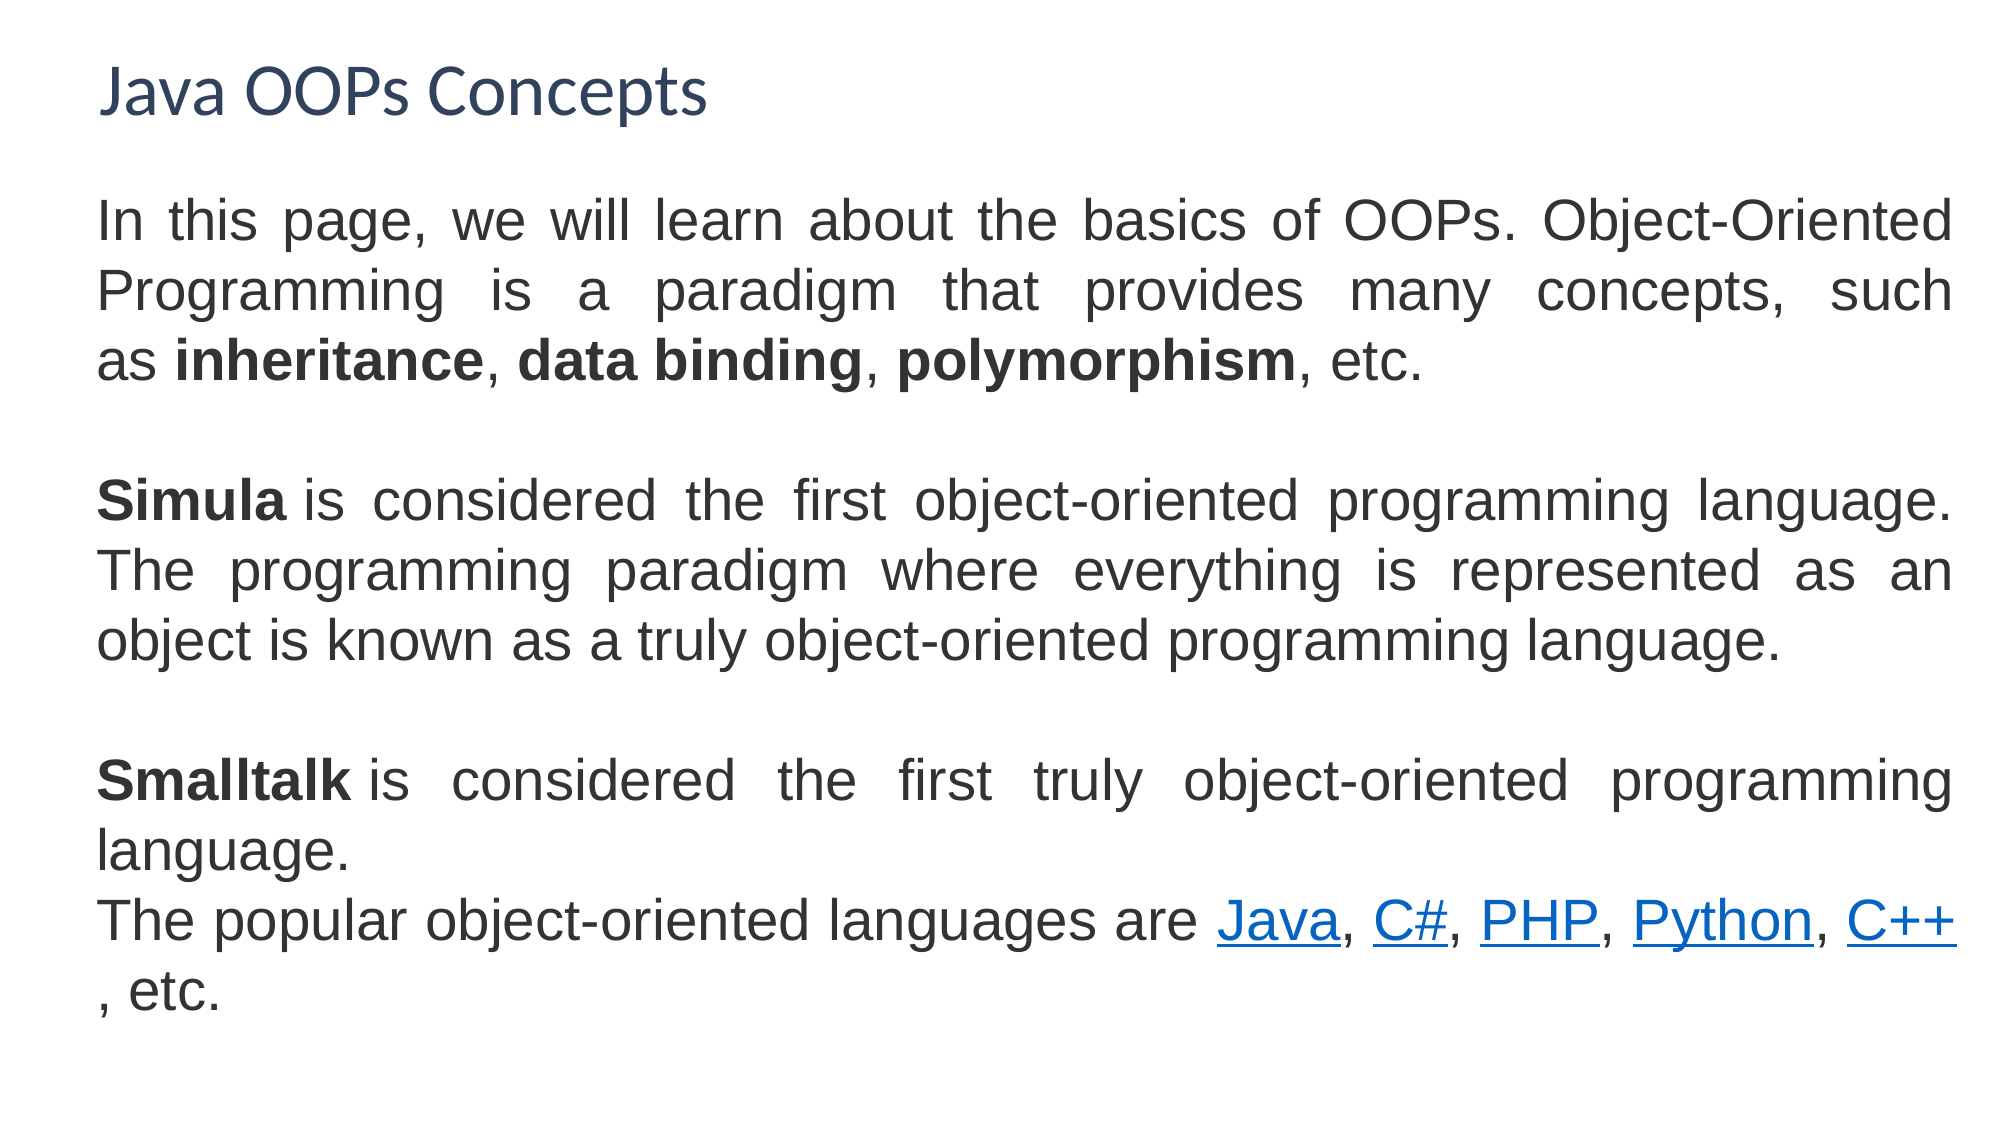

Java OOPs Concepts

In this page, we will learn about the basics of OOPs. Object-Oriented Programming is a paradigm that provides many concepts, such as inheritance, data binding, polymorphism, etc.

Simula is considered the first object-oriented programming language. The programming paradigm where everything is represented as an object is known as a truly object-oriented programming language.

Smalltalk is considered the first truly object-oriented programming language.
The popular object-oriented languages are Java, C#, PHP, Python, C++, etc.